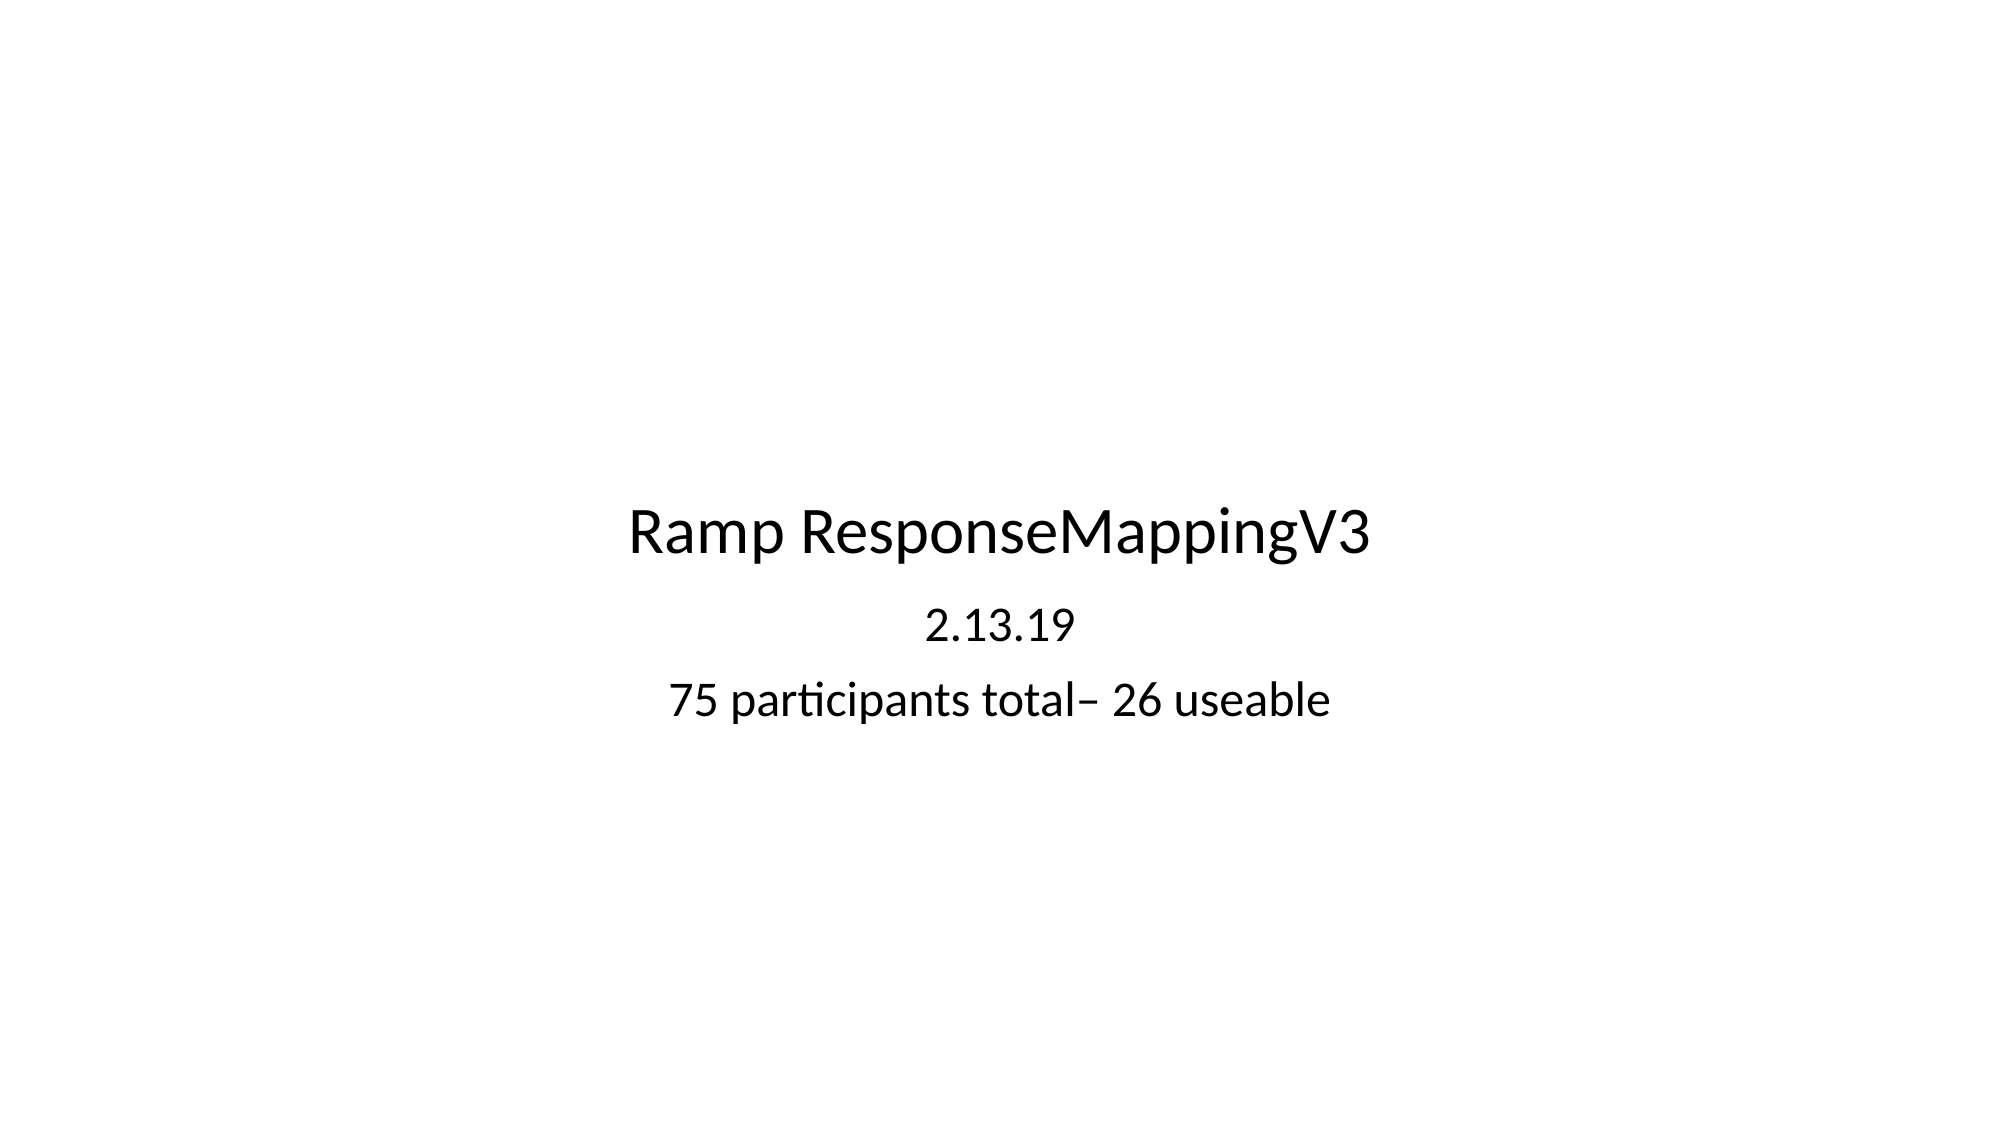

# Ramp ResponseMappingV3
2.13.19
75 participants total– 26 useable